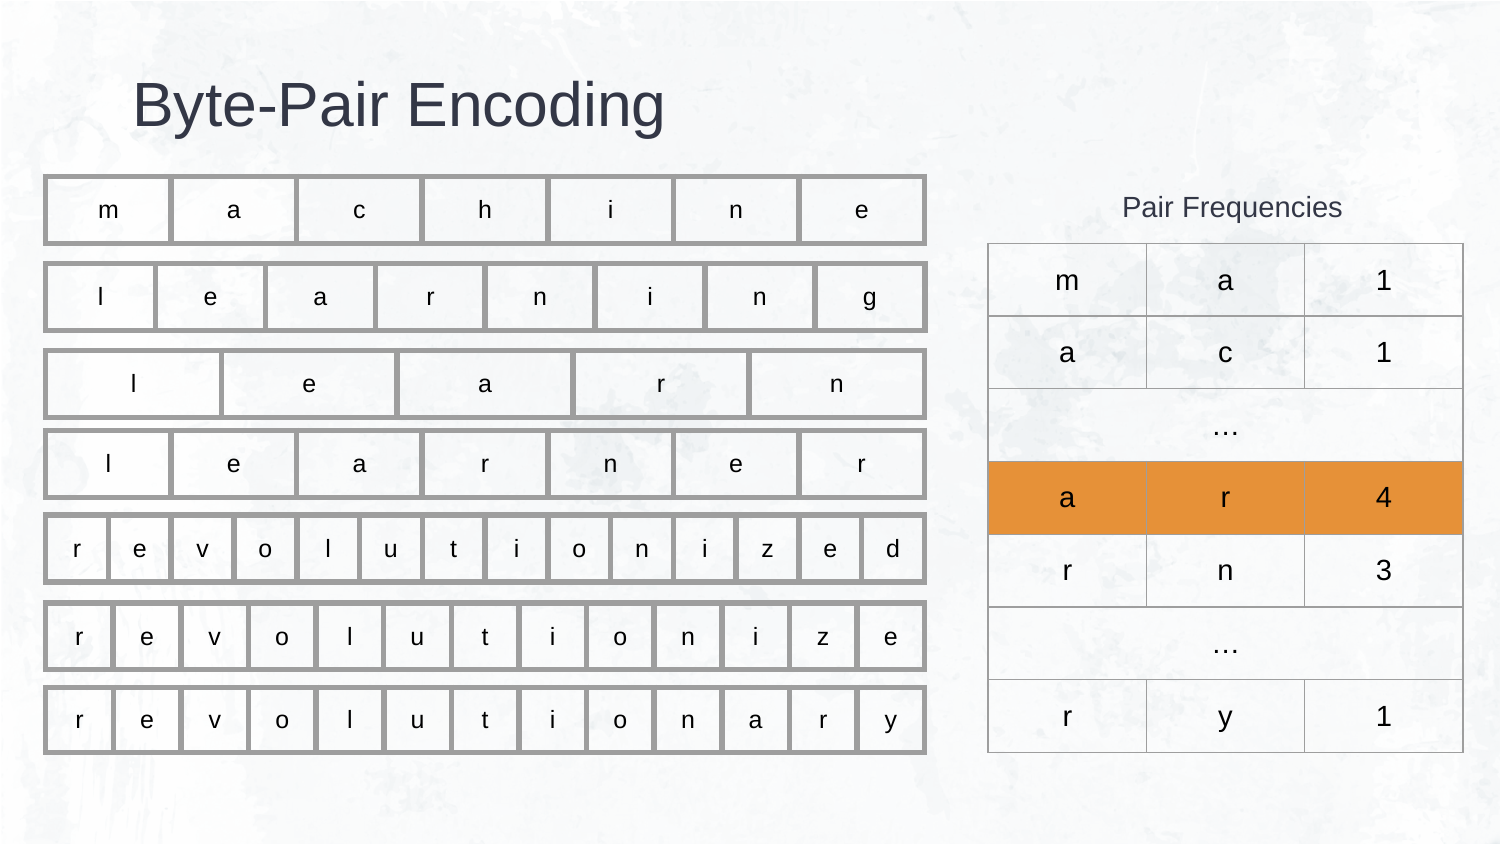

# Byte-Pair Encoding
Pair Frequencies
| m | a | c | h | i | n | e |
| --- | --- | --- | --- | --- | --- | --- |
| m | a | 1 |
| --- | --- | --- |
| a | c | 1 |
| … |  |  |
| a | r | 4 |
| r | n | 3 |
| … |  |  |
| r | y | 1 |
| l | e | a | r | n | i | n | g |
| --- | --- | --- | --- | --- | --- | --- | --- |
| l | e | a | r | n |
| --- | --- | --- | --- | --- |
| l | e | a | r | n | e | r |
| --- | --- | --- | --- | --- | --- | --- |
| r | e | v | o | l | u | t | i | o | n | i | z | e | d |
| --- | --- | --- | --- | --- | --- | --- | --- | --- | --- | --- | --- | --- | --- |
| r | e | v | o | l | u | t | i | o | n | i | z | e |
| --- | --- | --- | --- | --- | --- | --- | --- | --- | --- | --- | --- | --- |
| r | e | v | o | l | u | t | i | o | n | a | r | y |
| --- | --- | --- | --- | --- | --- | --- | --- | --- | --- | --- | --- | --- |